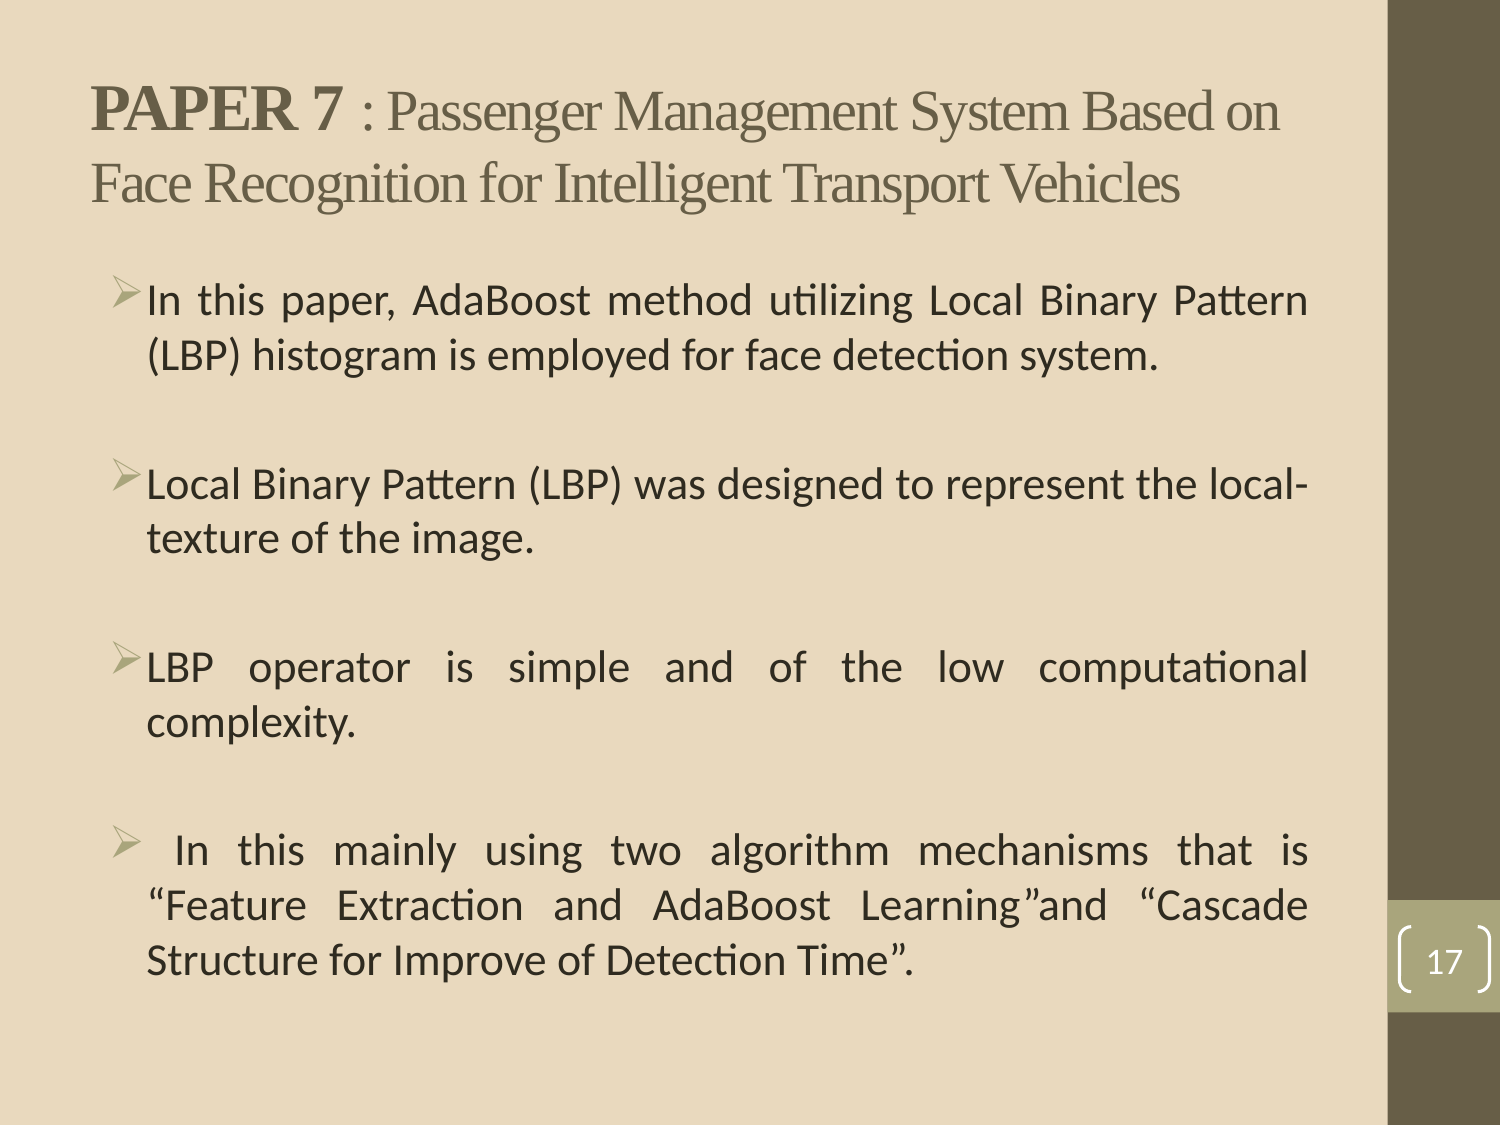

# PAPER 7 : Passenger Management System Based on Face Recognition for Intelligent Transport Vehicles
In this paper, AdaBoost method utilizing Local Binary Pattern (LBP) histogram is employed for face detection system.

Local Binary Pattern (LBP) was designed to represent the local-texture of the image.

LBP operator is simple and of the low computational complexity.

 In this mainly using two algorithm mechanisms that is “Feature Extraction and AdaBoost Learning”and “Cascade Structure for Improve of Detection Time”.

17